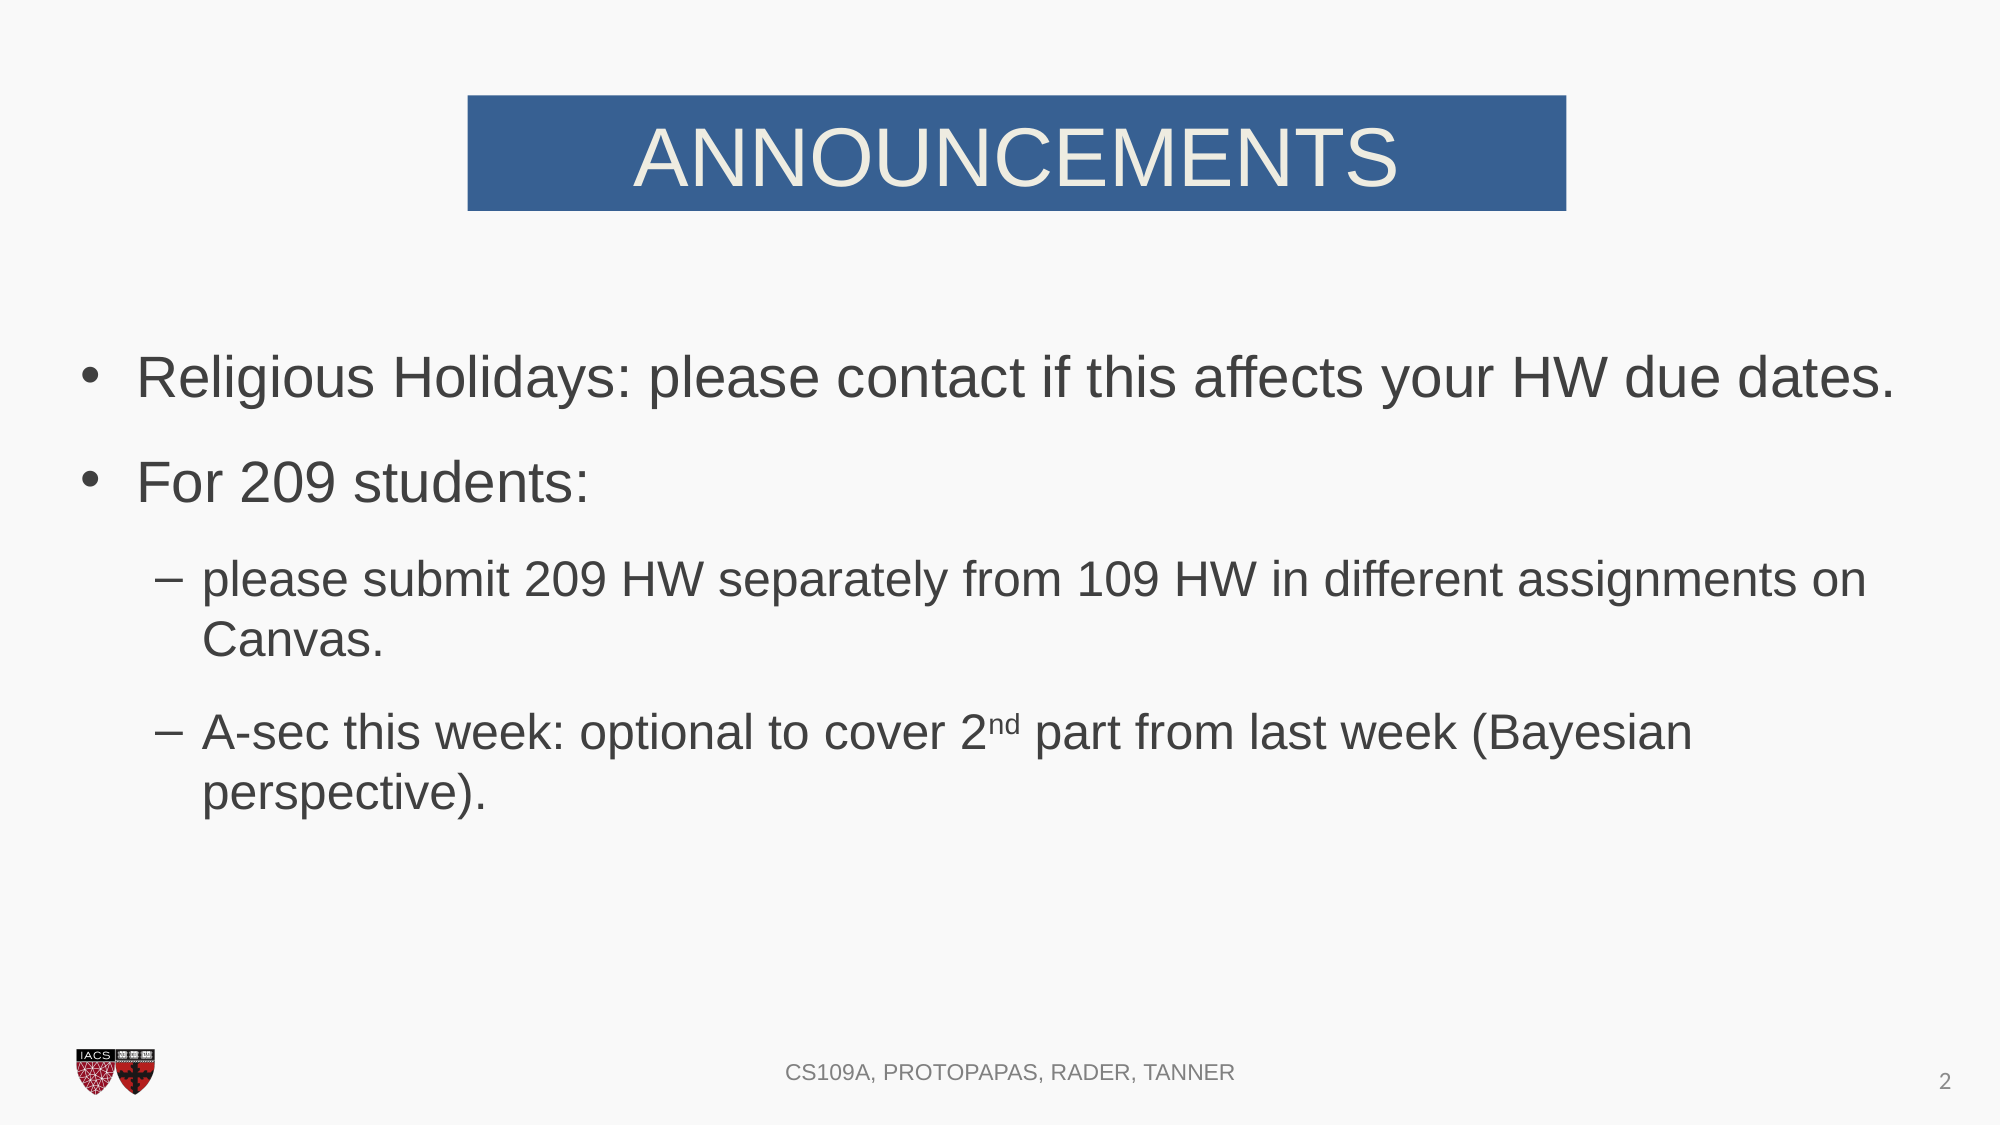

ANNOUNCEMENTS
Religious Holidays: please contact if this affects your HW due dates.
For 209 students:
please submit 209 HW separately from 109 HW in different assignments on Canvas.
A-sec this week: optional to cover 2nd part from last week (Bayesian perspective).
2